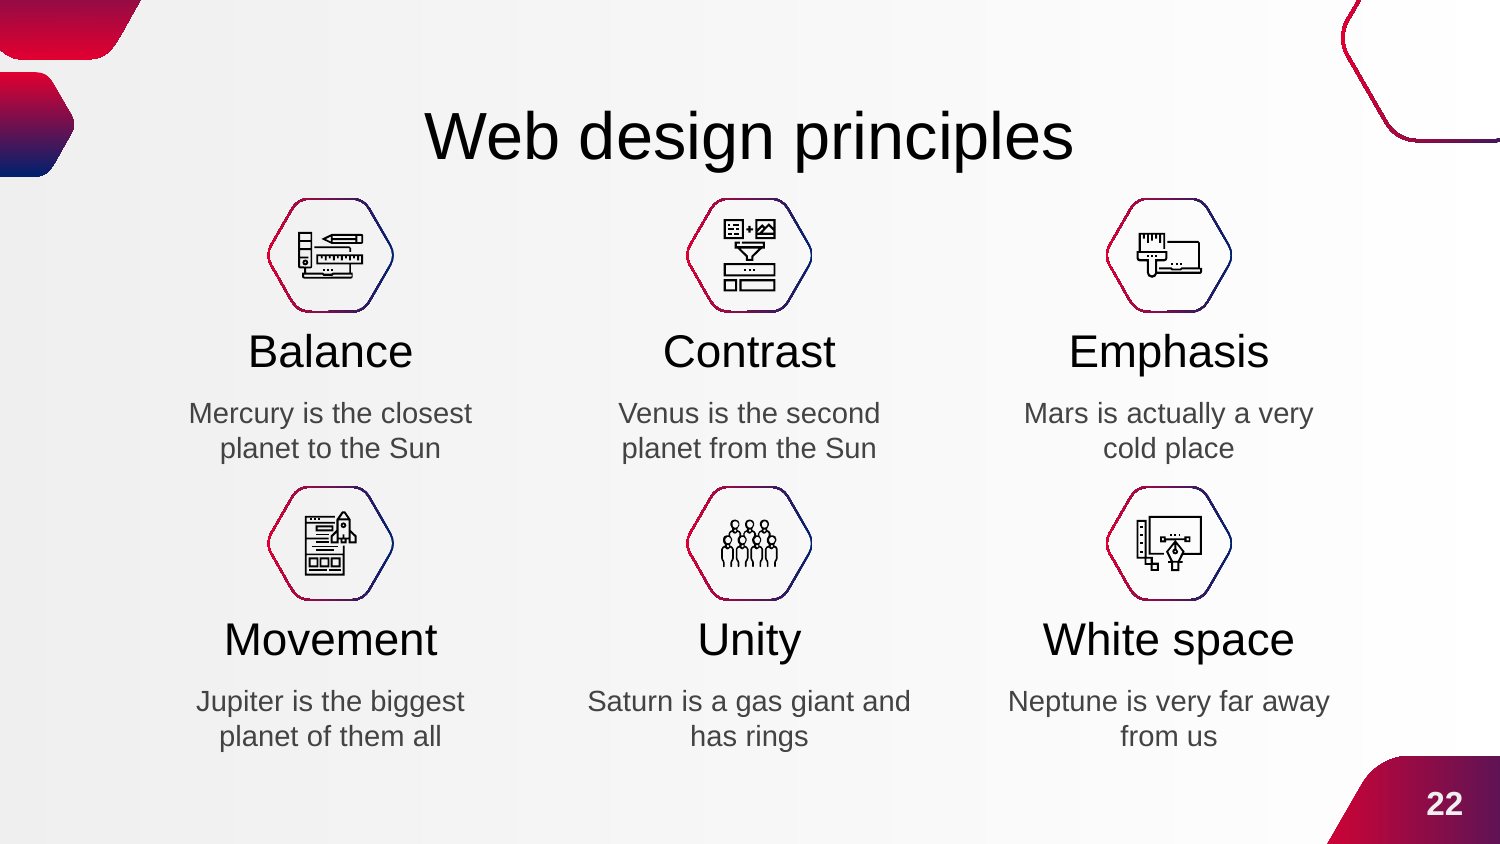

# Web design principles

Balance
Contrast
Emphasis
Mercury is the closest planet to the Sun
Venus is the second planet from the Sun
Mars is actually a very cold place

Movement
Unity
White space
Jupiter is the biggest planet of them all
Saturn is a gas giant and has rings
Neptune is very far away from us
22